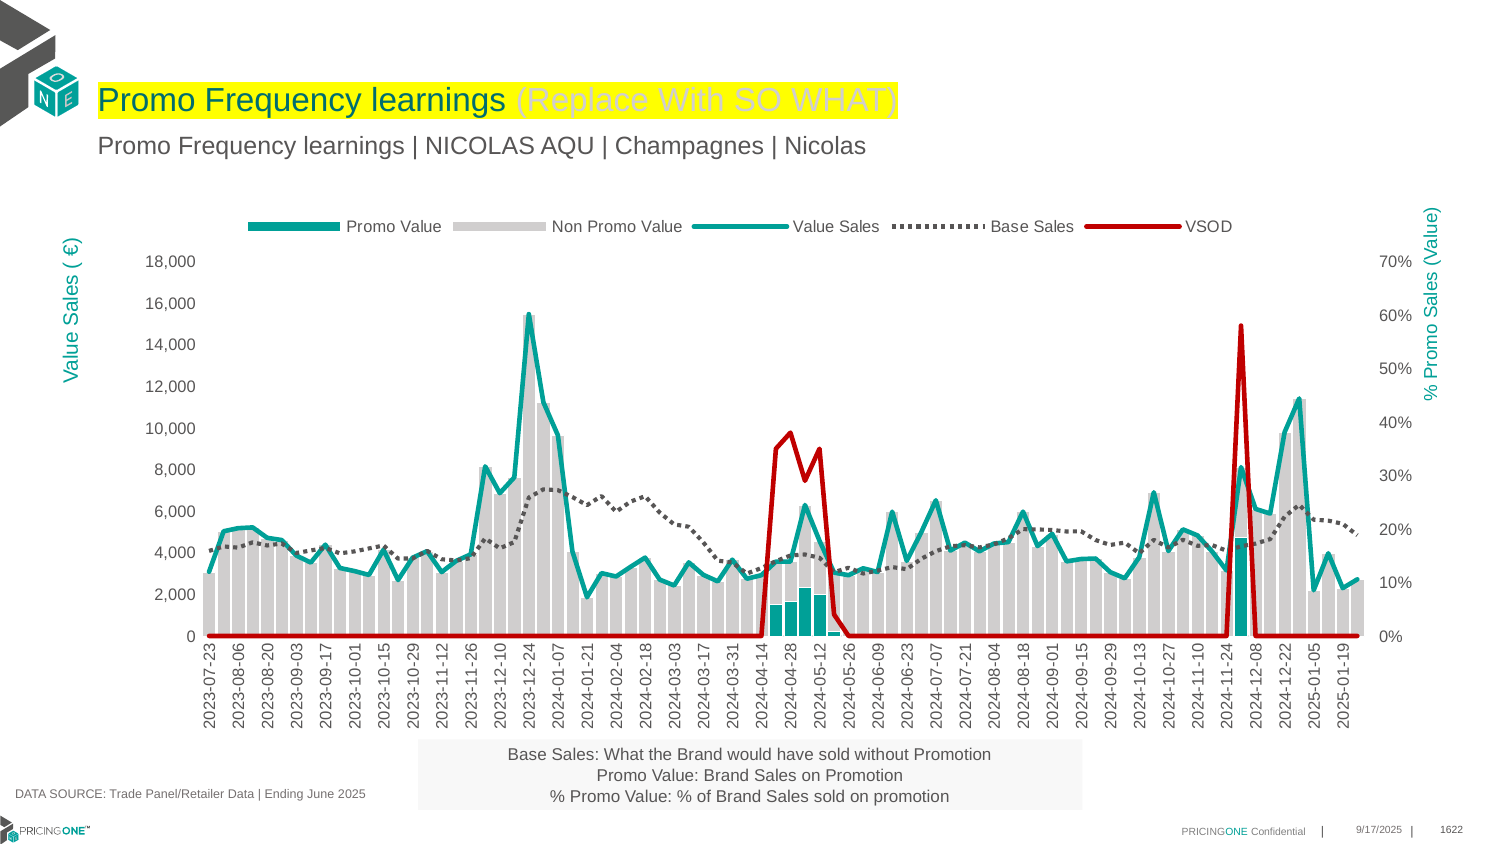

# Promo Frequency learnings (Replace With SO WHAT)
Promo Frequency learnings | NICOLAS AQU | Champagnes | Nicolas

### Chart

| Category | Promo Value | Non Promo Value | Value Sales | Base Sales | VSOD |
|---|---|---|---|---|---|
| 45130 | 0.0 | 3082.0 | 3082.0 | 4083.0 | 0.0 |
| 45137 | 0.0 | 5029.0 | 5029.0 | 4300.0 | 0.0 |
| 45144 | 0.0 | 5176.0 | 5176.0 | 4242.0 | 0.0 |
| 45151 | 0.0 | 5214.0 | 5214.0 | 4500.0 | 0.0 |
| 45158 | 0.0 | 4714.0 | 4714.0 | 4346.0 | 0.0 |
| 45165 | 0.0 | 4607.0 | 4607.0 | 4442.0 | 0.0 |
| 45172 | 0.0 | 3864.0 | 3864.0 | 3984.0 | 0.0 |
| 45179 | 0.0 | 3526.0 | 3526.0 | 4106.0 | 0.0 |
| 45186 | 0.0 | 4386.0 | 4386.0 | 4228.0 | 0.0 |
| 45193 | 0.0 | 3264.0 | 3264.0 | 3967.0 | 0.0 |
| 45200 | 0.0 | 3118.0 | 3118.0 | 4063.0 | 0.0 |
| 45207 | 0.0 | 2929.0 | 2929.0 | 4203.0 | 0.0 |
| 45214 | 0.0 | 4143.0 | 4143.0 | 4344.0 | 0.0 |
| 45221 | 0.0 | 2686.0 | 2686.0 | 3716.0 | 0.0 |
| 45228 | 0.0 | 3758.0 | 3758.0 | 3721.0 | 0.0 |
| 45235 | 0.0 | 4072.0 | 4072.0 | 4087.0 | 0.0 |
| 45242 | 0.0 | 3068.0 | 3068.0 | 3685.0 | 0.0 |
| 45249 | 0.0 | 3605.0 | 3605.0 | 3627.0 | 0.0 |
| 45256 | 0.0 | 3920.0 | 3920.0 | 3734.0 | 0.0 |
| 45263 | 0.0 | 8151.0 | 8151.0 | 4686.0 | 0.0 |
| 45270 | 0.0 | 6860.0 | 6860.0 | 4209.0 | 0.0 |
| 45277 | 0.0 | 7622.0 | 7622.0 | 4510.0 | 0.0 |
| 45284 | 0.0 | 15465.0 | 15465.0 | 6649.0 | 0.0 |
| 45291 | 0.0 | 11233.0 | 11233.0 | 7045.0 | 0.0 |
| 45298 | 0.0 | 9644.0 | 9644.0 | 7004.0 | 0.0 |
| 45305 | 0.0 | 4060.0 | 4060.0 | 6672.0 | 0.0 |
| 45312 | 0.0 | 1860.0 | 1860.0 | 6284.0 | 0.0 |
| 45319 | 0.0 | 3017.0 | 3017.0 | 6723.0 | 0.0 |
| 45326 | 0.0 | 2857.0 | 2857.0 | 5965.0 | 0.0 |
| 45333 | 0.0 | 3319.0 | 3319.0 | 6454.0 | 0.0 |
| 45340 | 0.0 | 3763.0 | 3763.0 | 6714.0 | 0.0 |
| 45347 | 0.0 | 2706.0 | 2706.0 | 5927.0 | 0.0 |
| 45354 | 0.0 | 2425.0 | 2425.0 | 5357.0 | 0.0 |
| 45361 | 0.0 | 3535.0 | 3535.0 | 5248.0 | 0.0 |
| 45368 | 0.0 | 2938.0 | 2938.0 | 4502.0 | 0.0 |
| 45375 | 0.0 | 2620.0 | 2620.0 | 3617.0 | 0.0 |
| 45382 | 0.0 | 3663.0 | 3663.0 | 3530.0 | 0.0 |
| 45389 | 0.0 | 2747.0 | 2747.0 | 2998.0 | 0.0 |
| 45396 | 0.0 | 2918.0 | 2918.0 | 3262.0 | 0.0 |
| 45403 | 1526.0 | 2048.0 | 3574.0 | 3593.0 | 0.35 |
| 45410 | 1686.0 | 1886.0 | 3572.0 | 3866.0 | 0.38 |
| 45417 | 2328.0 | 3963.0 | 6291.0 | 3914.0 | 0.29 |
| 45424 | 2004.0 | 2567.0 | 4571.0 | 3754.0 | 0.35 |
| 45431 | 206.0 | 2836.0 | 3042.0 | 3066.0 | 0.04 |
| 45438 | 0.0 | 2918.0 | 2918.0 | 3277.0 | 0.0 |
| 45445 | 0.0 | 3250.0 | 3250.0 | 2997.0 | 0.0 |
| 45452 | 0.0 | 3072.0 | 3072.0 | 3139.0 | 0.0 |
| 45459 | 0.0 | 5971.0 | 5971.0 | 3307.0 | 0.0 |
| 45466 | 0.0 | 3607.0 | 3607.0 | 3208.0 | 0.0 |
| 45473 | 0.0 | 4981.0 | 4981.0 | 3706.0 | 0.0 |
| 45480 | 0.0 | 6520.0 | 6520.0 | 4074.0 | 0.0 |
| 45487 | 0.0 | 4101.0 | 4101.0 | 4308.0 | 0.0 |
| 45494 | 0.0 | 4482.0 | 4482.0 | 4360.0 | 0.0 |
| 45501 | 0.0 | 4066.0 | 4066.0 | 4251.0 | 0.0 |
| 45508 | 0.0 | 4438.0 | 4438.0 | 4400.0 | 0.0 |
| 45515 | 0.0 | 4509.0 | 4509.0 | 4695.0 | 0.0 |
| 45522 | 0.0 | 5974.0 | 5974.0 | 5130.0 | 0.0 |
| 45529 | 0.0 | 4318.0 | 4318.0 | 5118.0 | 0.0 |
| 45536 | 0.0 | 4906.0 | 4906.0 | 5093.0 | 0.0 |
| 45543 | 0.0 | 3582.0 | 3582.0 | 5017.0 | 0.0 |
| 45550 | 0.0 | 3695.0 | 3695.0 | 5027.0 | 0.0 |
| 45557 | 0.0 | 3719.0 | 3719.0 | 4605.0 | 0.0 |
| 45564 | 0.0 | 3066.0 | 3066.0 | 4370.0 | 0.0 |
| 45571 | 0.0 | 2771.0 | 2771.0 | 4484.0 | 0.0 |
| 45578 | 0.0 | 3785.0 | 3785.0 | 3970.0 | 0.0 |
| 45585 | 0.0 | 6902.0 | 6902.0 | 4618.0 | 0.0 |
| 45592 | 0.0 | 4079.0 | 4079.0 | 4248.0 | 0.0 |
| 45599 | 0.0 | 5119.0 | 5119.0 | 4621.0 | 0.0 |
| 45606 | 0.0 | 4830.0 | 4830.0 | 4330.0 | 0.0 |
| 45613 | 0.0 | 4069.0 | 4069.0 | 4368.0 | 0.0 |
| 45620 | 0.0 | 3141.0 | 3141.0 | 4093.0 | 0.0 |
| 45627 | 4722.0 | 3393.0 | 8115.0 | 4309.0 | 0.58 |
| 45634 | 0.0 | 6101.0 | 6101.0 | 4437.0 | 0.0 |
| 45641 | 0.0 | 5879.0 | 5879.0 | 4650.0 | 0.0 |
| 45648 | 0.0 | 9792.0 | 9792.0 | 5731.0 | 0.0 |
| 45655 | 0.0 | 11414.0 | 11414.0 | 6300.0 | 0.0 |
| 45662 | 0.0 | 2196.0 | 2196.0 | 5586.0 | 0.0 |
| 45669 | 0.0 | 3970.0 | 3970.0 | 5541.0 | 0.0 |
| 45676 | 0.0 | 2296.0 | 2296.0 | 5388.0 | 0.0 |
| 45683 | 0.0 | 2720.0 | 2720.0 | 4836.0 | 0.0 |
% Promo Sales (Value)
Value Sales ( €)
Base Sales: What the Brand would have sold without Promotion
Promo Value: Brand Sales on Promotion
% Promo Value: % of Brand Sales sold on promotion
DATA SOURCE: Trade Panel/Retailer Data | Ending June 2025

9/17/2025
1622